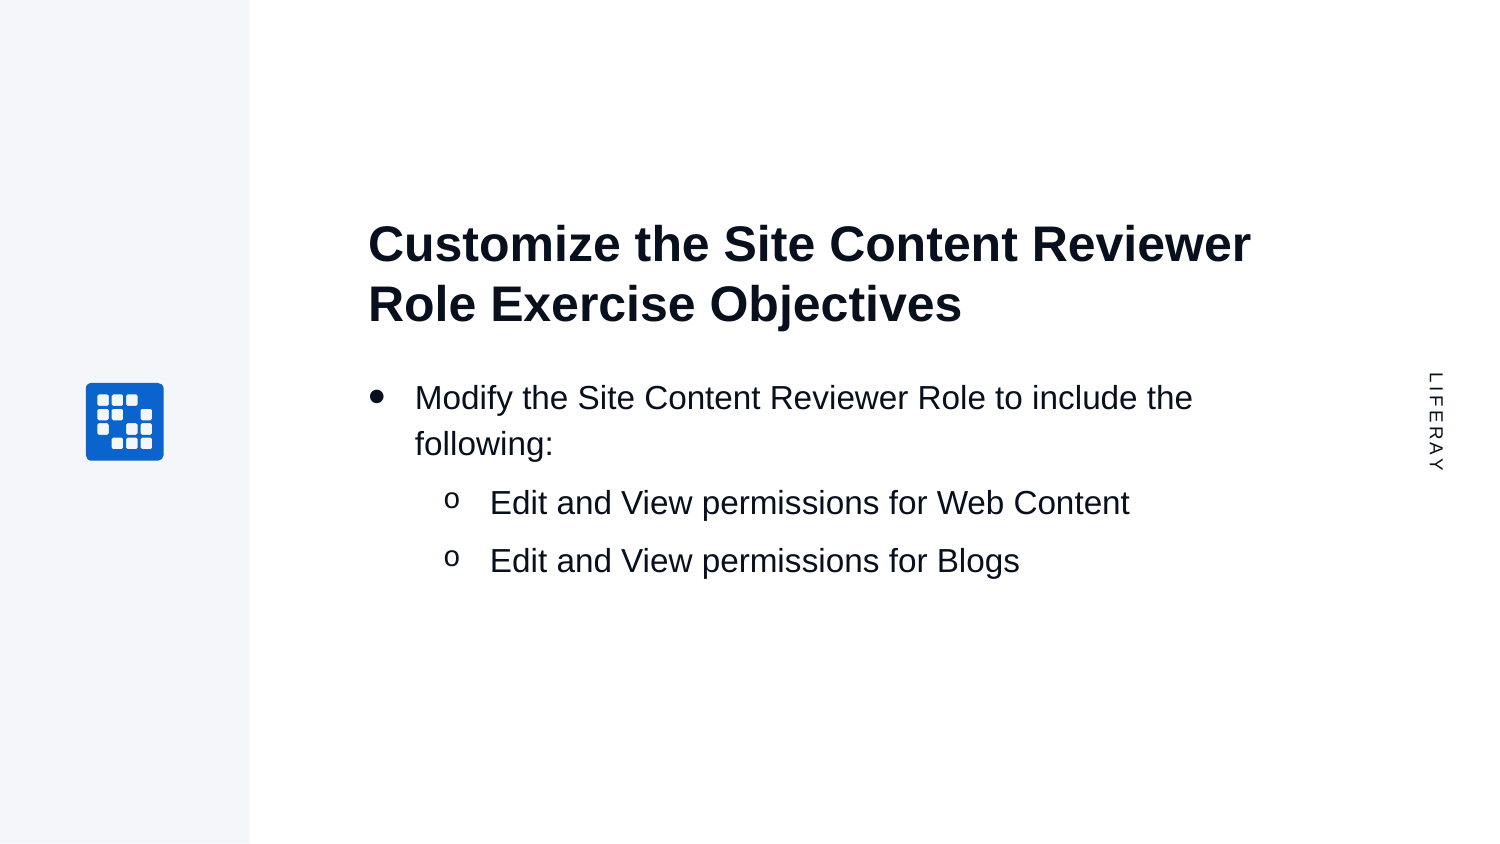

# Customize the Site Content Reviewer Role Exercise Objectives

Modify the Site Content Reviewer Role to include the following:
Edit and View permissions for Web Content
Edit and View permissions for Blogs